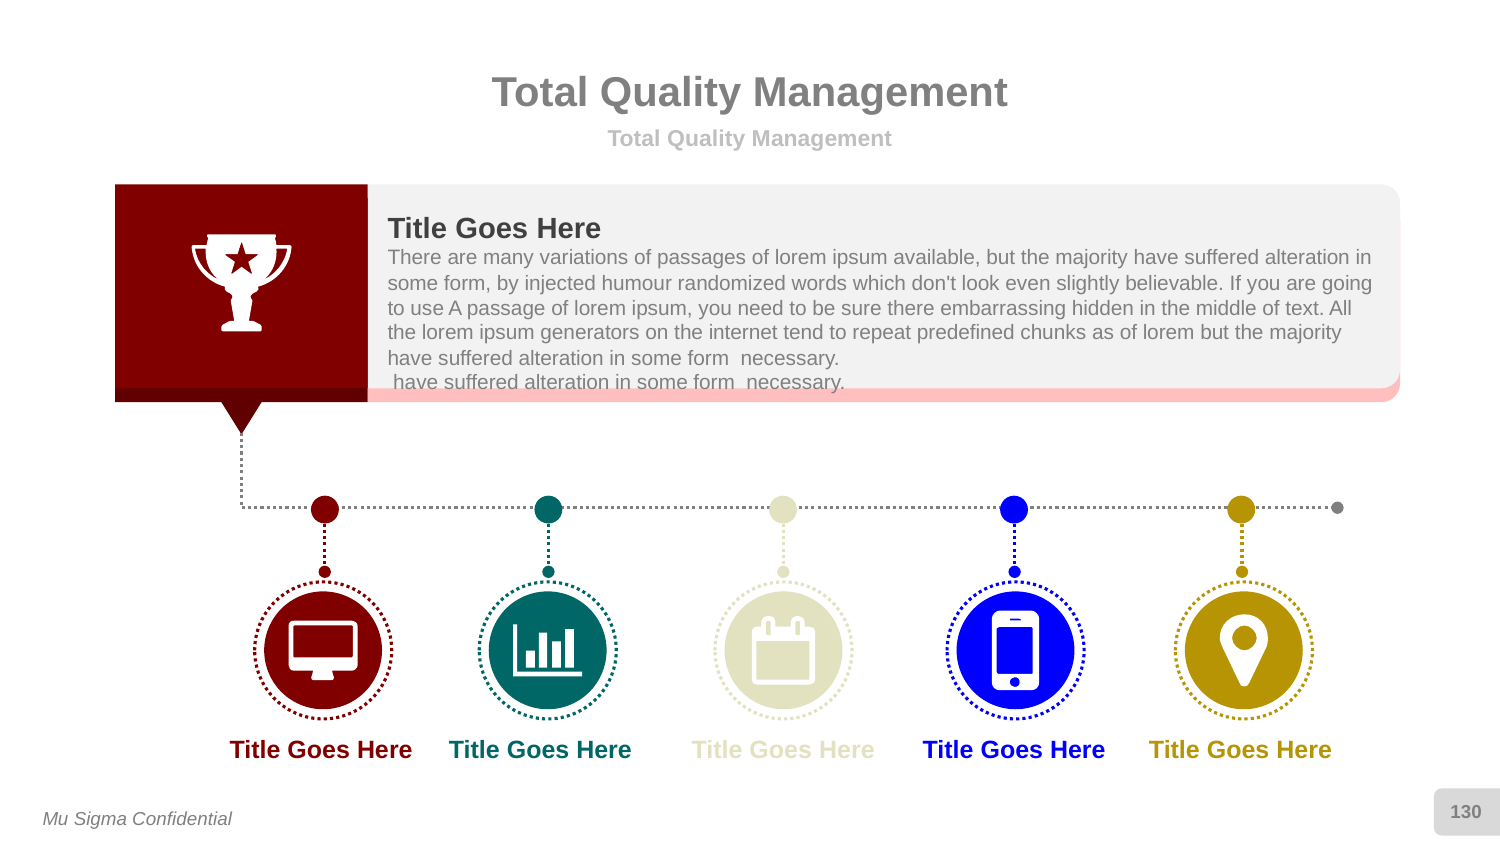

# Total Quality Management
Total Quality Management

Title Goes Here
There are many variations of passages of lorem ipsum available, but the majority have suffered alteration in some form, by injected humour randomized words which don't look even slightly believable. If you are going to use A passage of lorem ipsum, you need to be sure there embarrassing hidden in the middle of text. All the lorem ipsum generators on the internet tend to repeat predefined chunks as of lorem but the majority have suffered alteration in some form  necessary.
 have suffered alteration in some form  necessary.

Title Goes Here
Title Goes Here
Title Goes Here
Title Goes Here
Title Goes Here
130